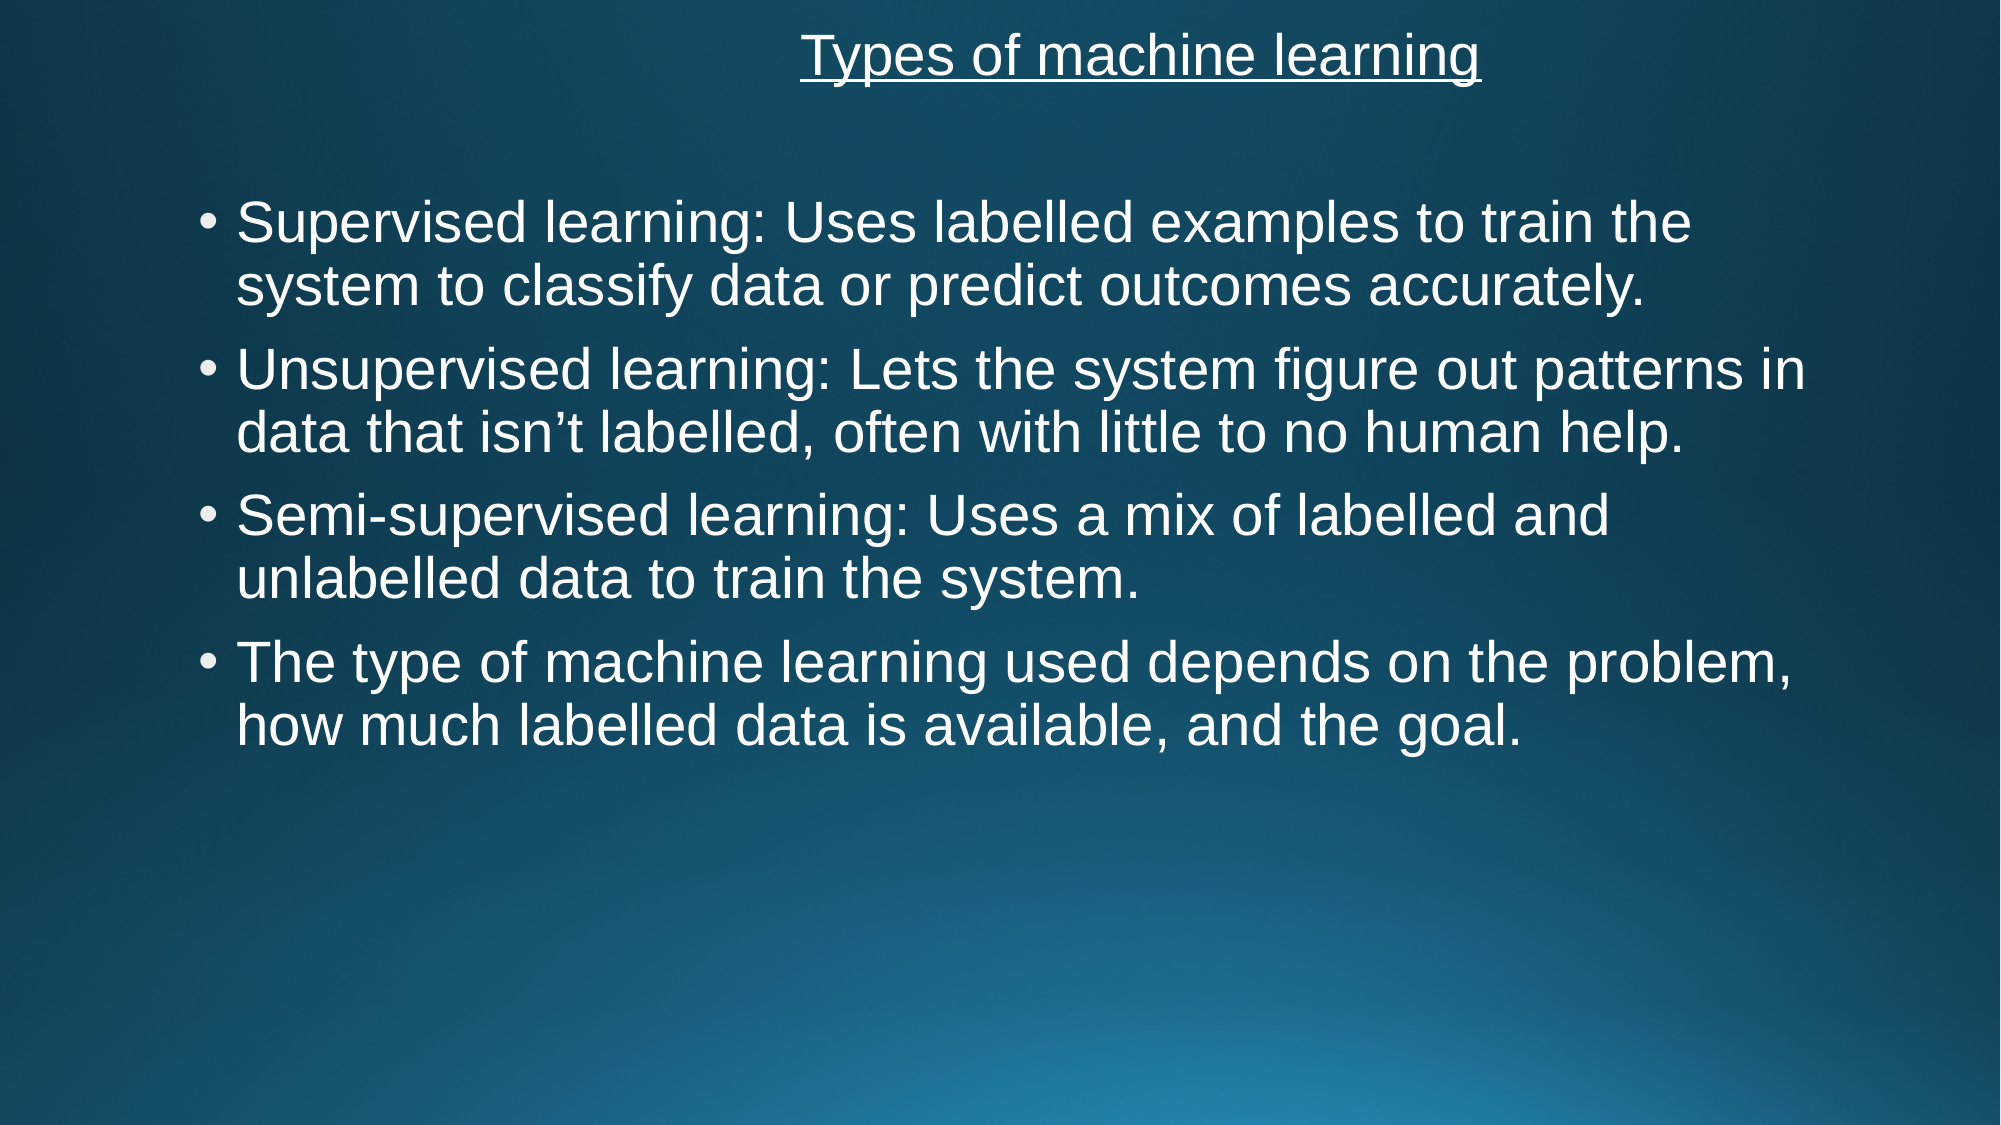

Types of machine learning

Supervised learning: Uses labelled examples to train the system to classify data or predict outcomes accurately.
Unsupervised learning: Lets the system figure out patterns in data that isn’t labelled, often with little to no human help.
Semi-supervised learning: Uses a mix of labelled and unlabelled data to train the system.
The type of machine learning used depends on the problem, how much labelled data is available, and the goal.